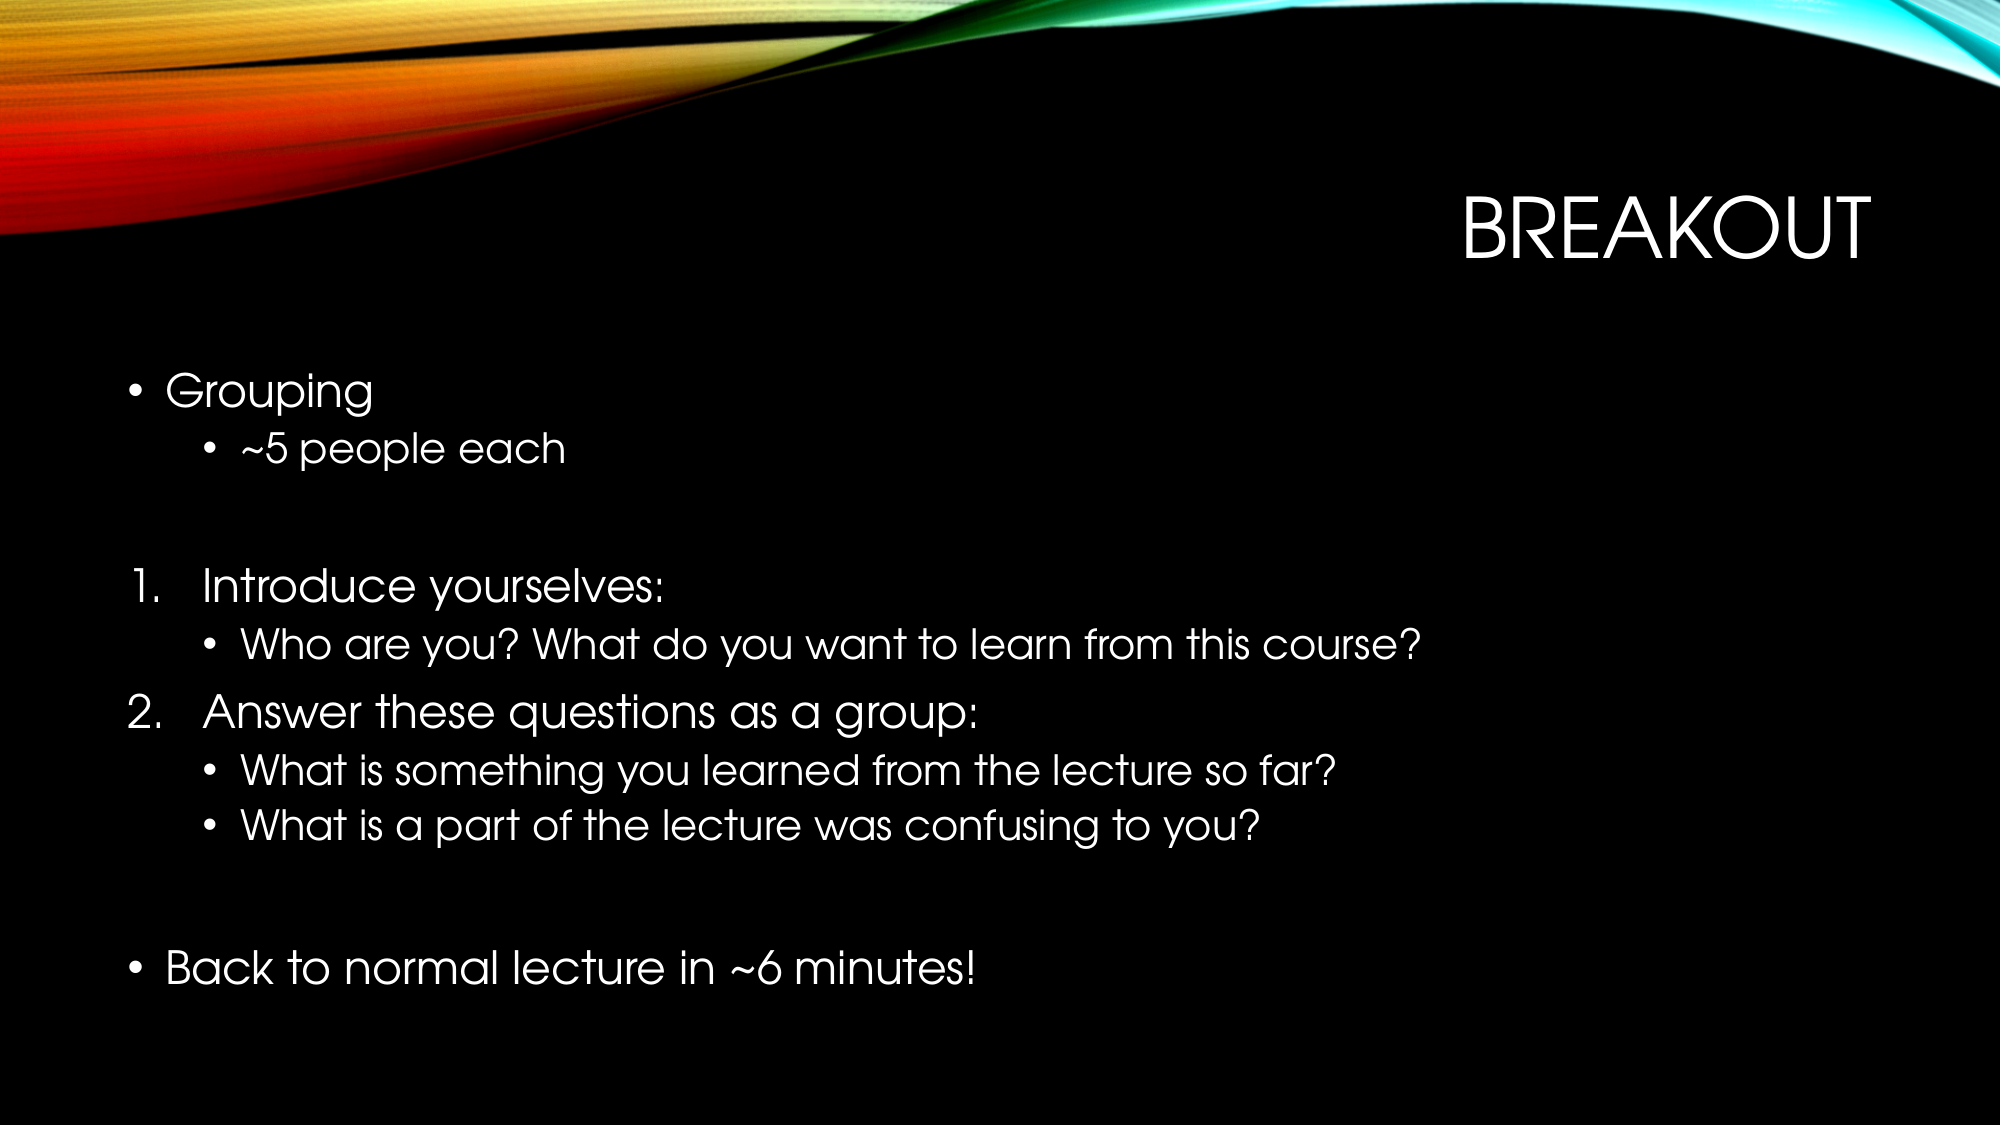

# Breakout
Grouping
~5 people each

Introduce yourselves:
Who are you? What do you want to learn from this course?
Answer these questions as a group:
What is something you learned from the lecture so far?
What is a part of the lecture was confusing to you?

Back to normal lecture in ~6 minutes!